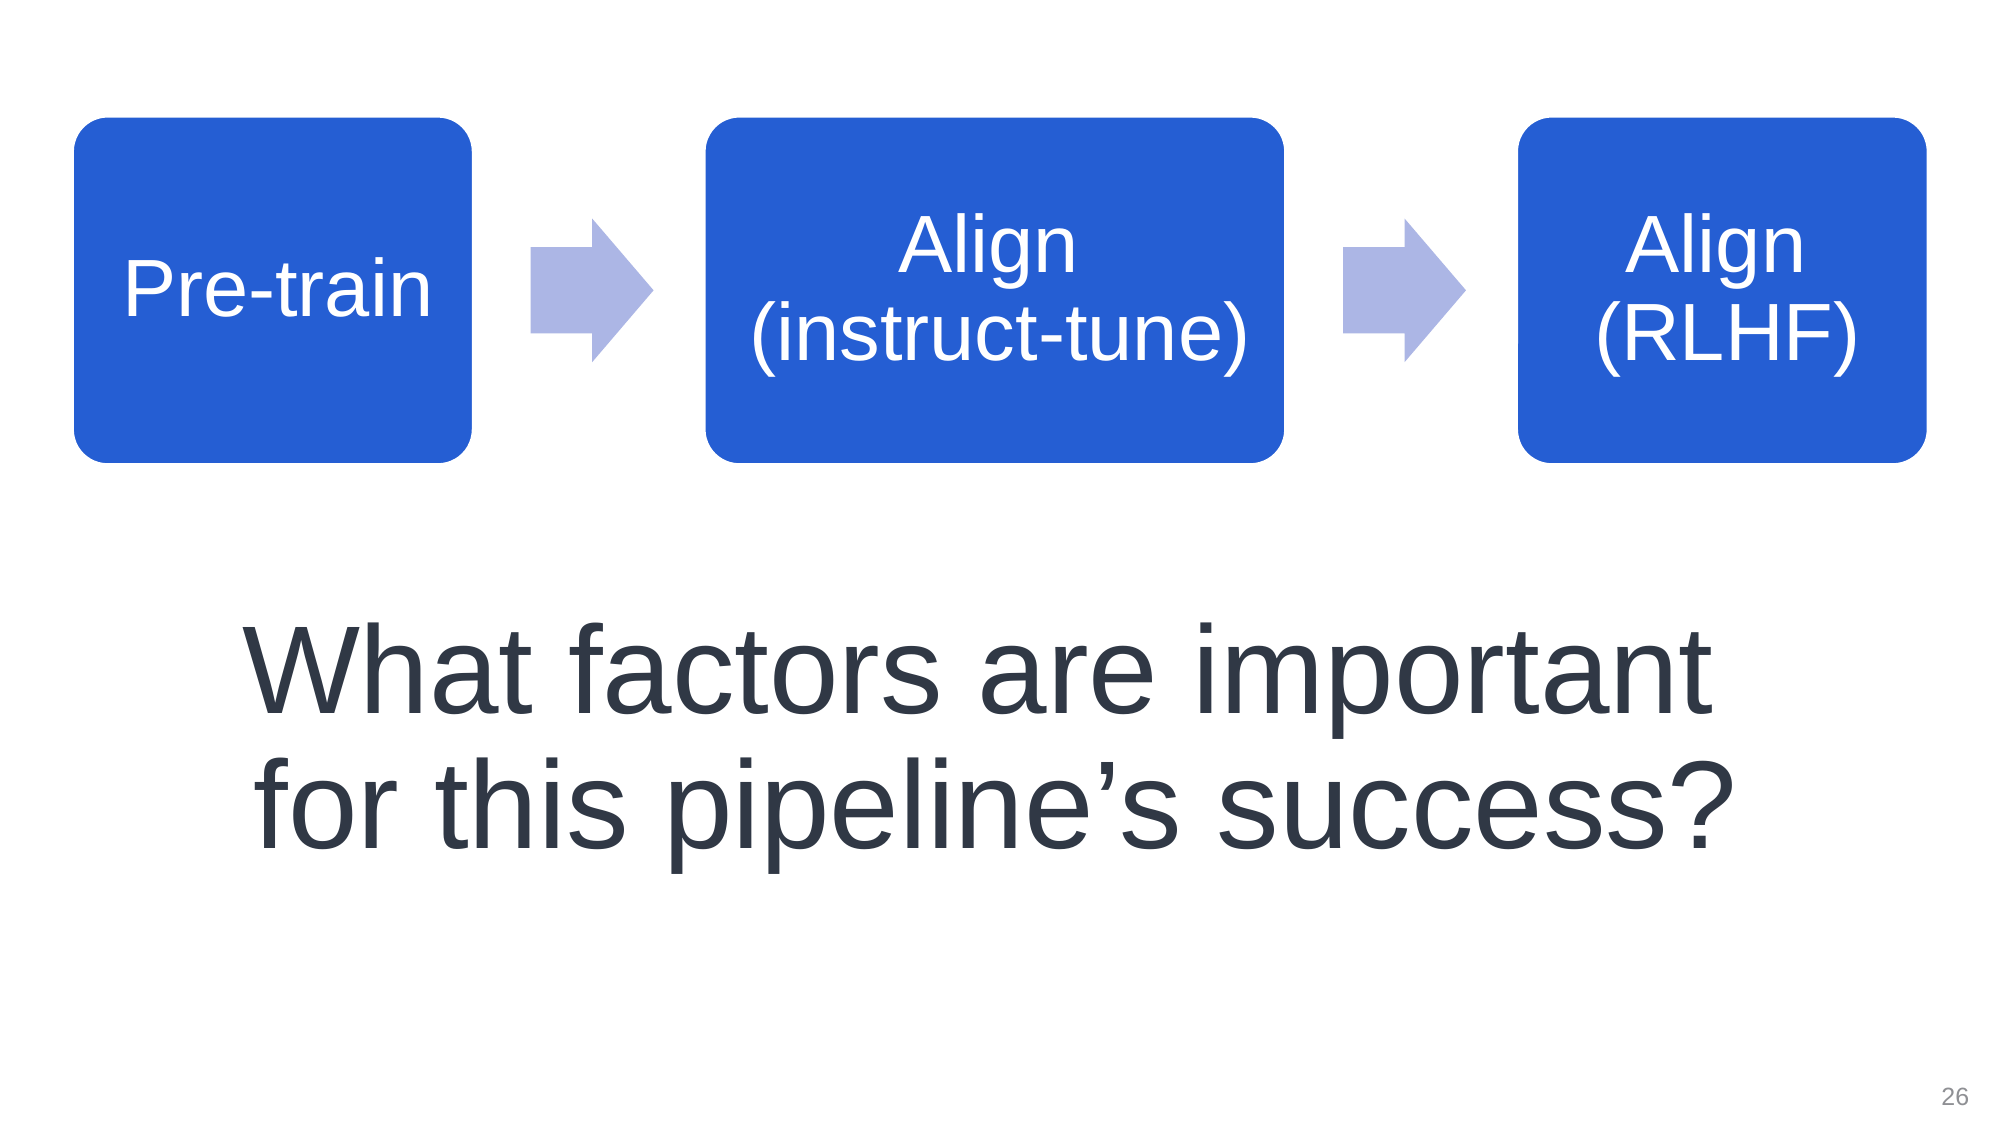

Pre-train

Align
(instruct-tune)

Align
(RLHF)
What factors are important
for this pipeline’s success?
26